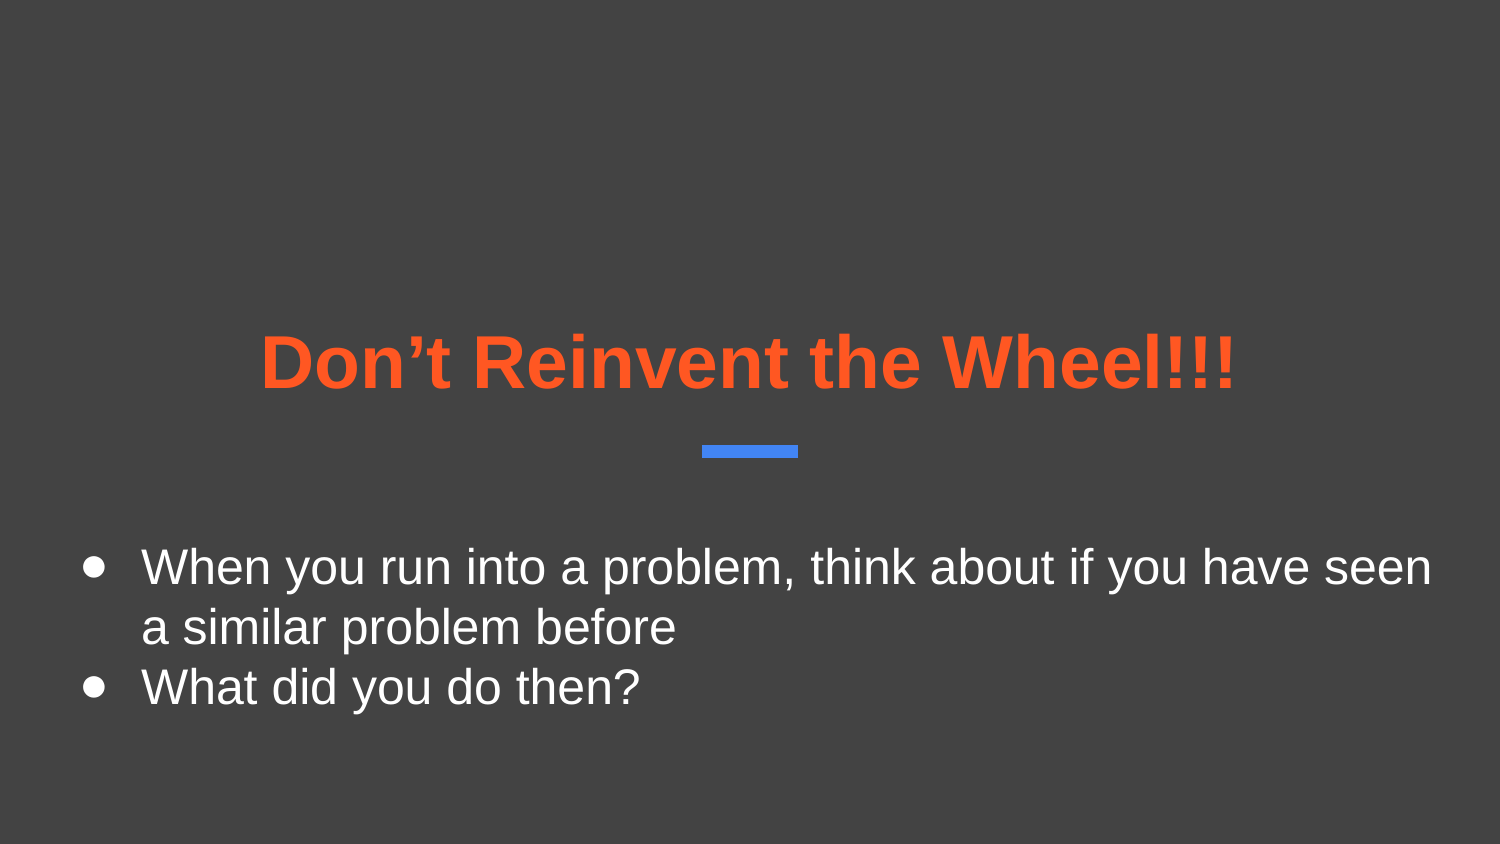

# Don’t Reinvent the Wheel!!!
When you run into a problem, think about if you have seen a similar problem before
What did you do then?